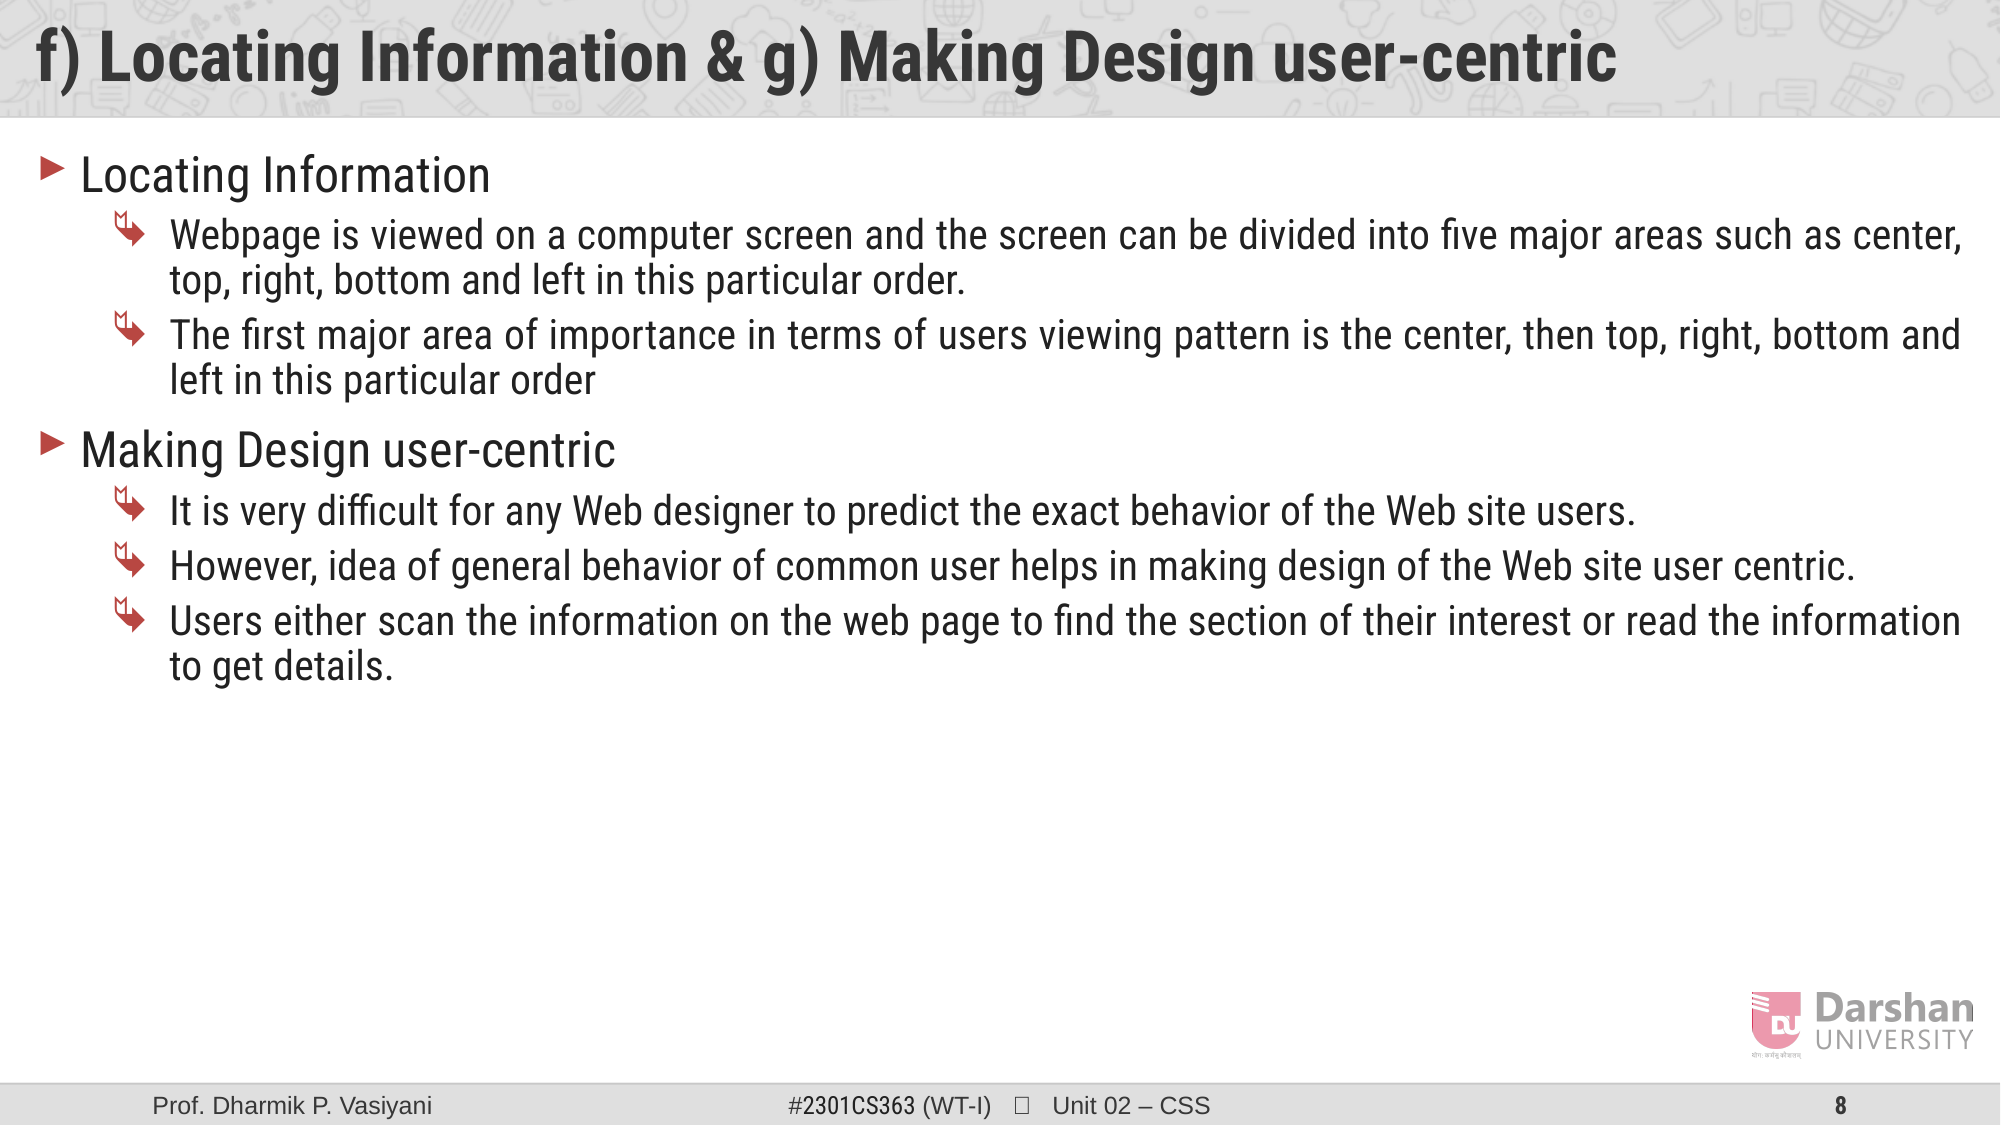

# f) Locating Information & g) Making Design user-centric
Locating Information
Webpage is viewed on a computer screen and the screen can be divided into five major areas such as center, top, right, bottom and left in this particular order.
The first major area of importance in terms of users viewing pattern is the center, then top, right, bottom and left in this particular order
Making Design user-centric
It is very difficult for any Web designer to predict the exact behavior of the Web site users.
However, idea of general behavior of common user helps in making design of the Web site user centric.
Users either scan the information on the web page to find the section of their interest or read the information to get details.